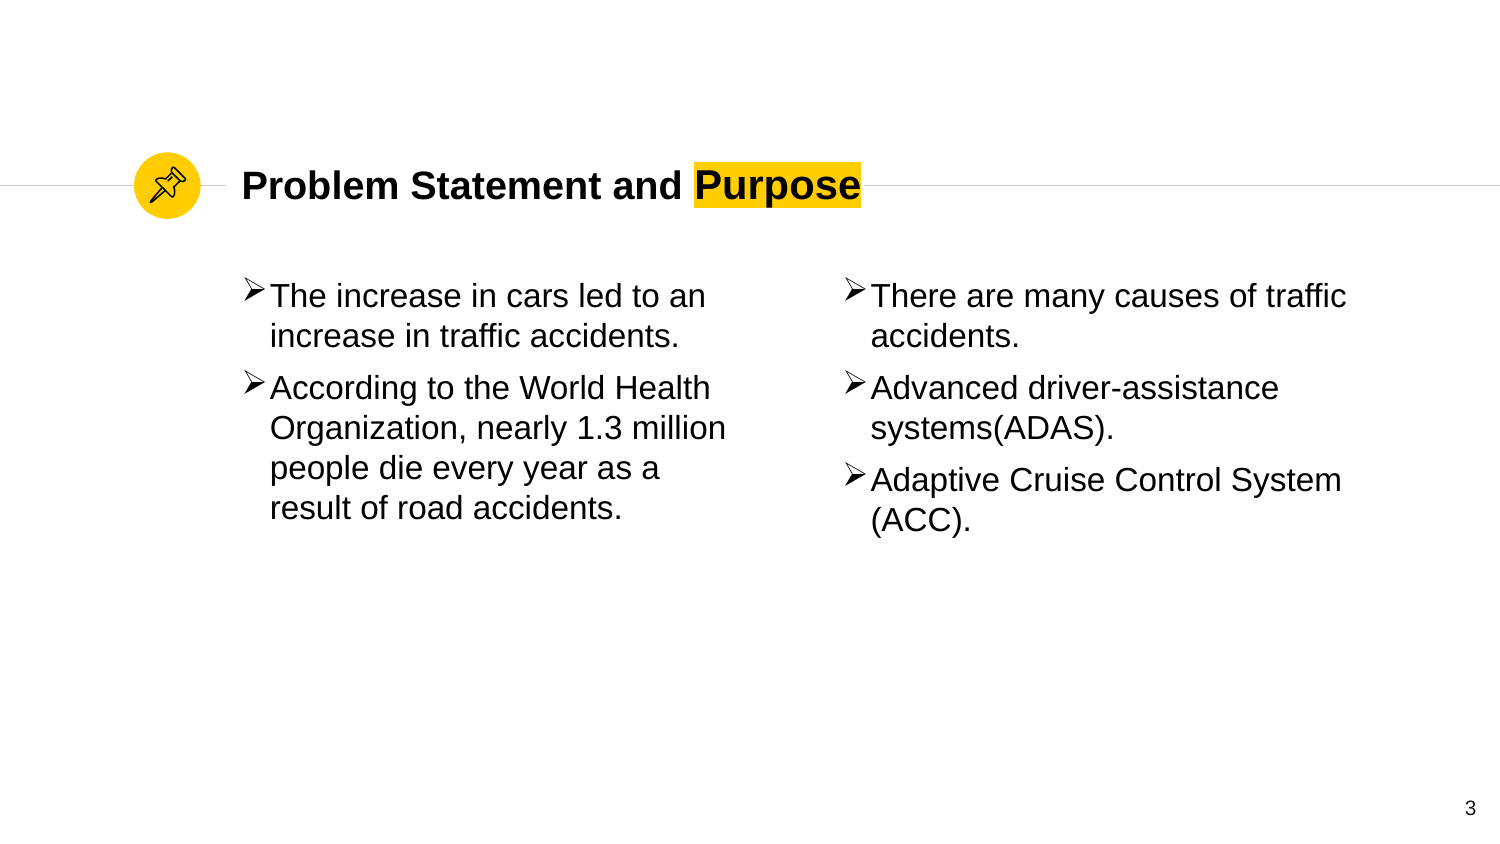

# Problem Statement and Purpose

The increase in cars led to an increase in traffic accidents.
According to the World Health Organization, nearly 1.3 million people die every year as a result of road accidents.

There are many causes of traffic accidents.
Advanced driver-assistance systems(ADAS).
Adaptive Cruise Control System (ACC).
3